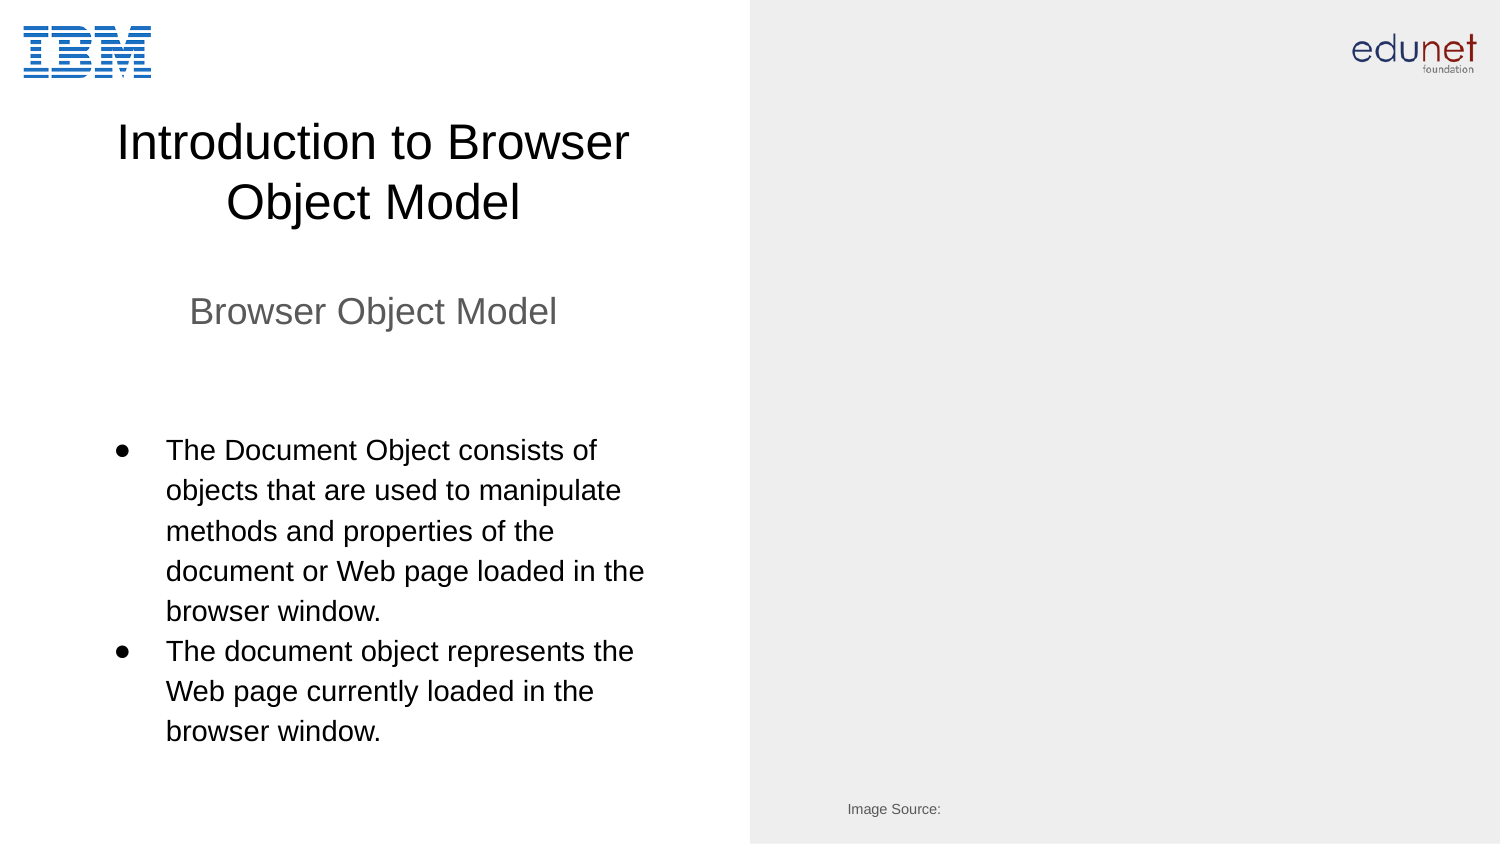

# Introduction to Browser Object Model
Browser Object Model
The Document Object consists of objects that are used to manipulate methods and properties of the document or Web page loaded in the browser window.
The document object represents the Web page currently loaded in the browser window.
Image Source: